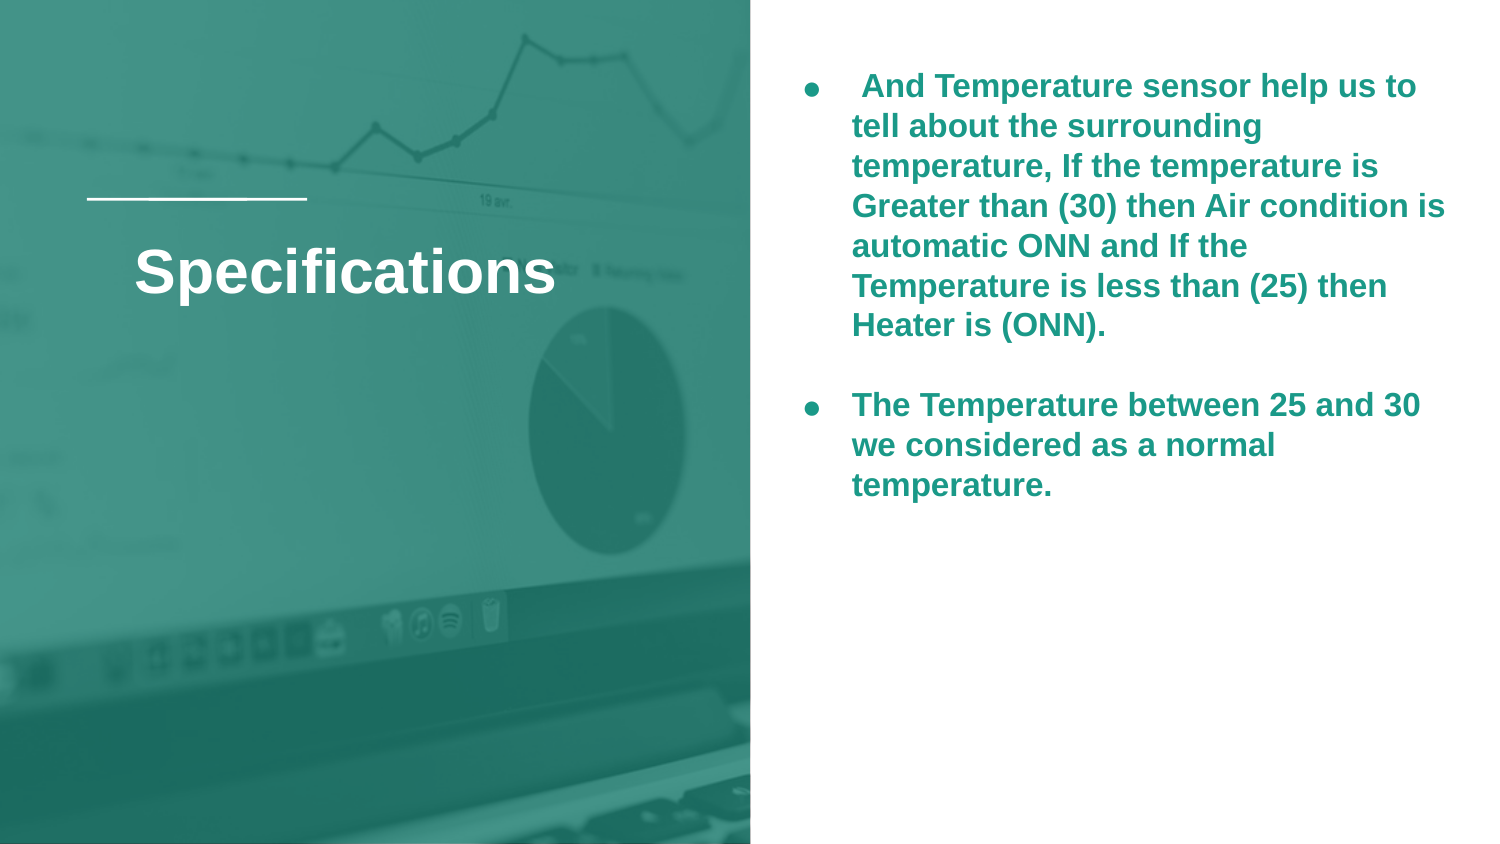

And Temperature sensor help us to tell about the surrounding temperature, If the temperature is Greater than (30) then Air condition is automatic ONN and If the Temperature is less than (25) then Heater is (ONN).

The Temperature between 25 and 30 we considered as a normal temperature.

# Specifications